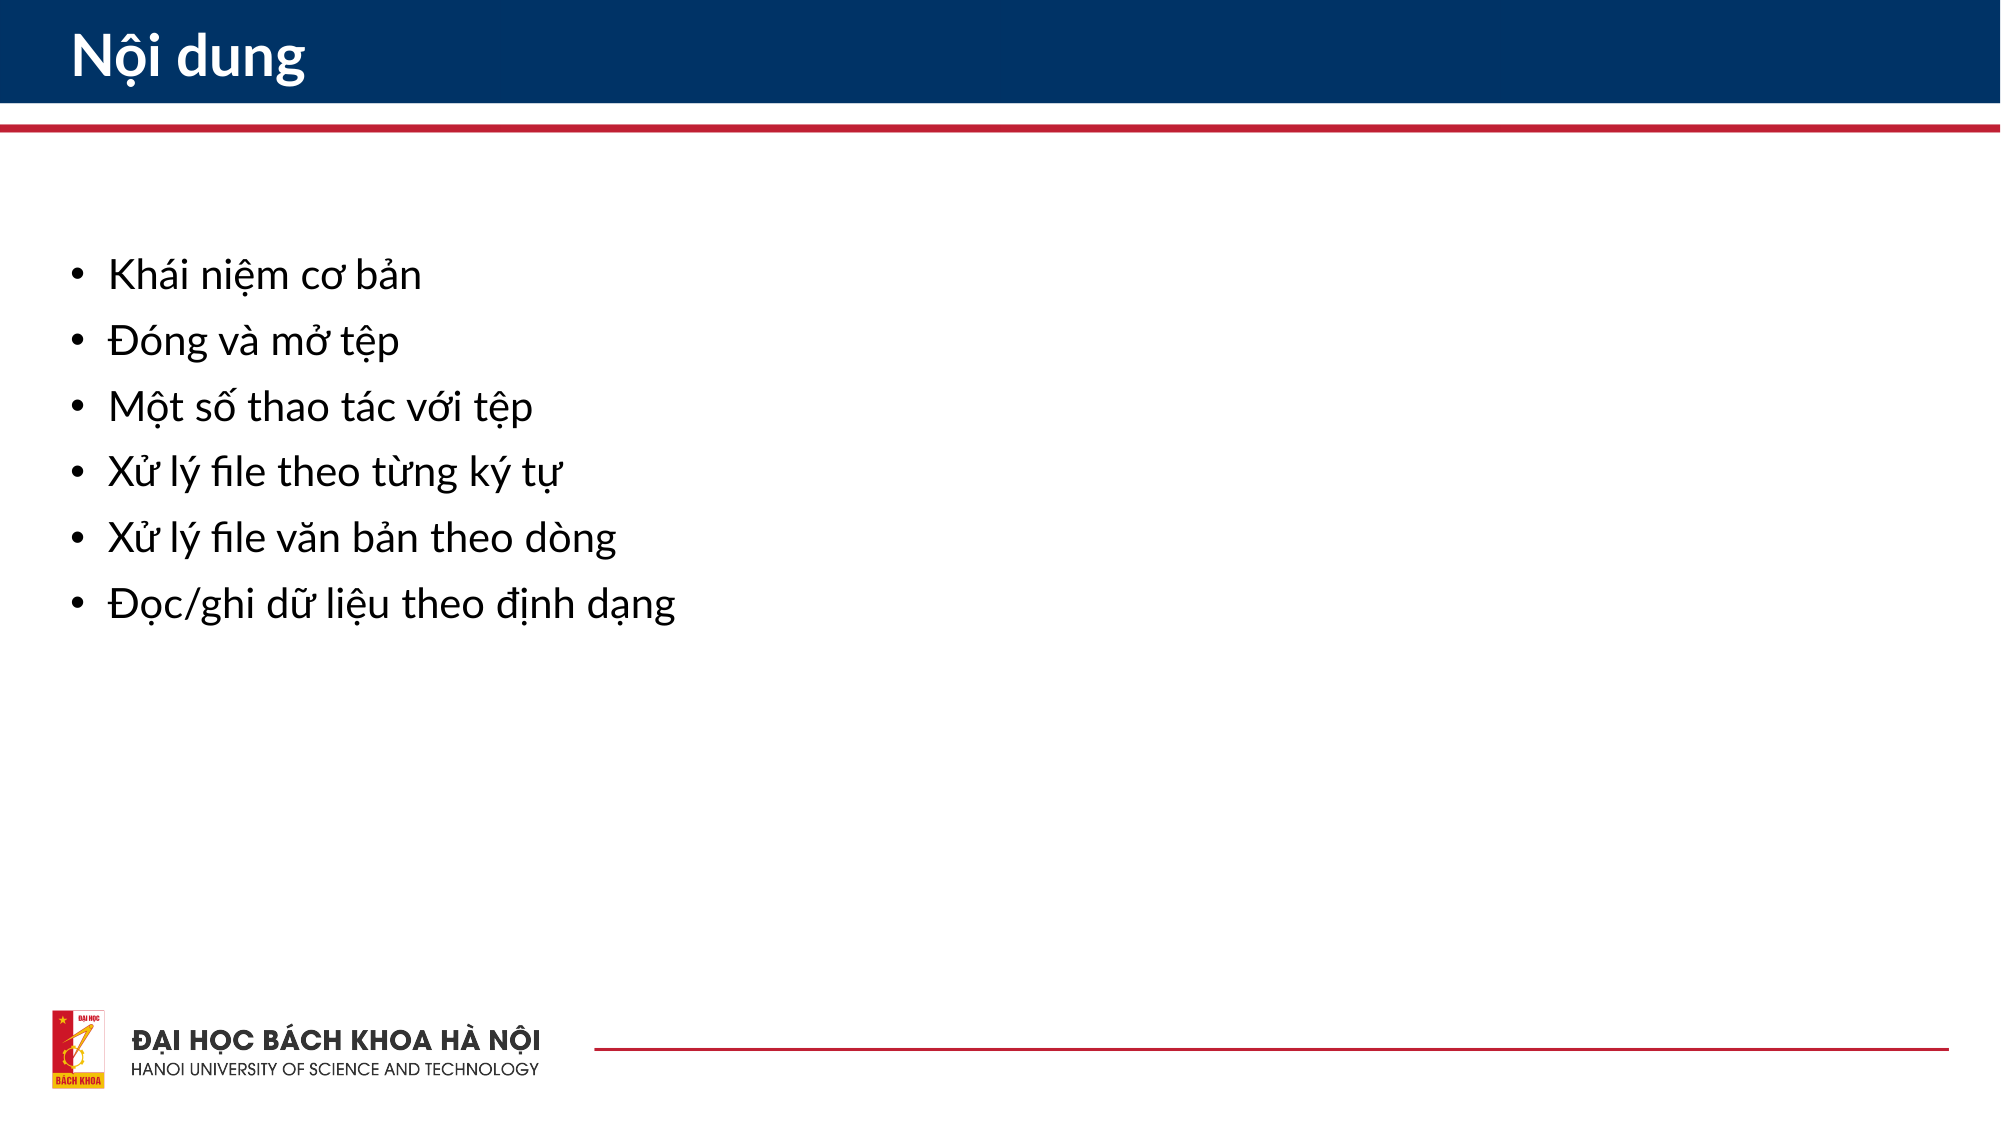

# Nội dung
Khái niệm cơ bản
Đóng và mở tệp
Một số thao tác với tệp
Xử lý file theo từng ký tự
Xử lý file văn bản theo dòng
Đọc/ghi dữ liệu theo định dạng